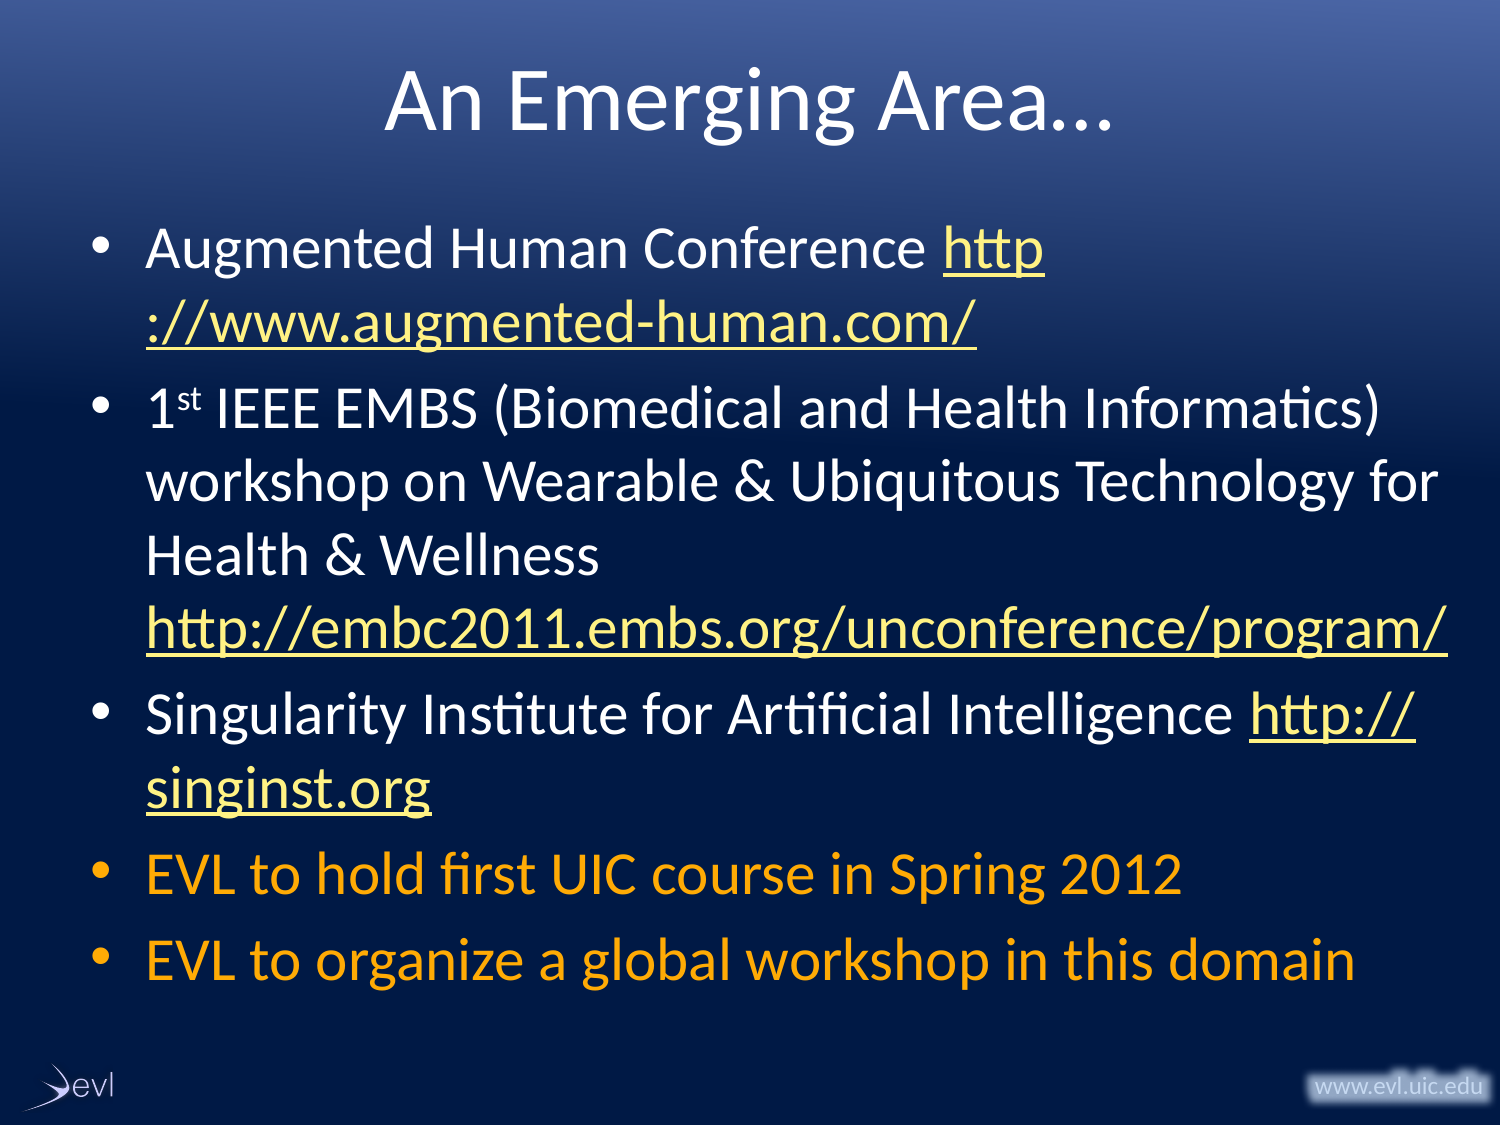

# An Emerging Area…
Augmented Human Conference http://www.augmented-human.com/
1st IEEE EMBS (Biomedical and Health Informatics) workshop on Wearable & Ubiquitous Technology for Health & Wellness
http://embc2011.embs.org/unconference/program/
Singularity Institute for Artificial Intelligence http://singinst.org
EVL to hold first UIC course in Spring 2012
EVL to organize a global workshop in this domain